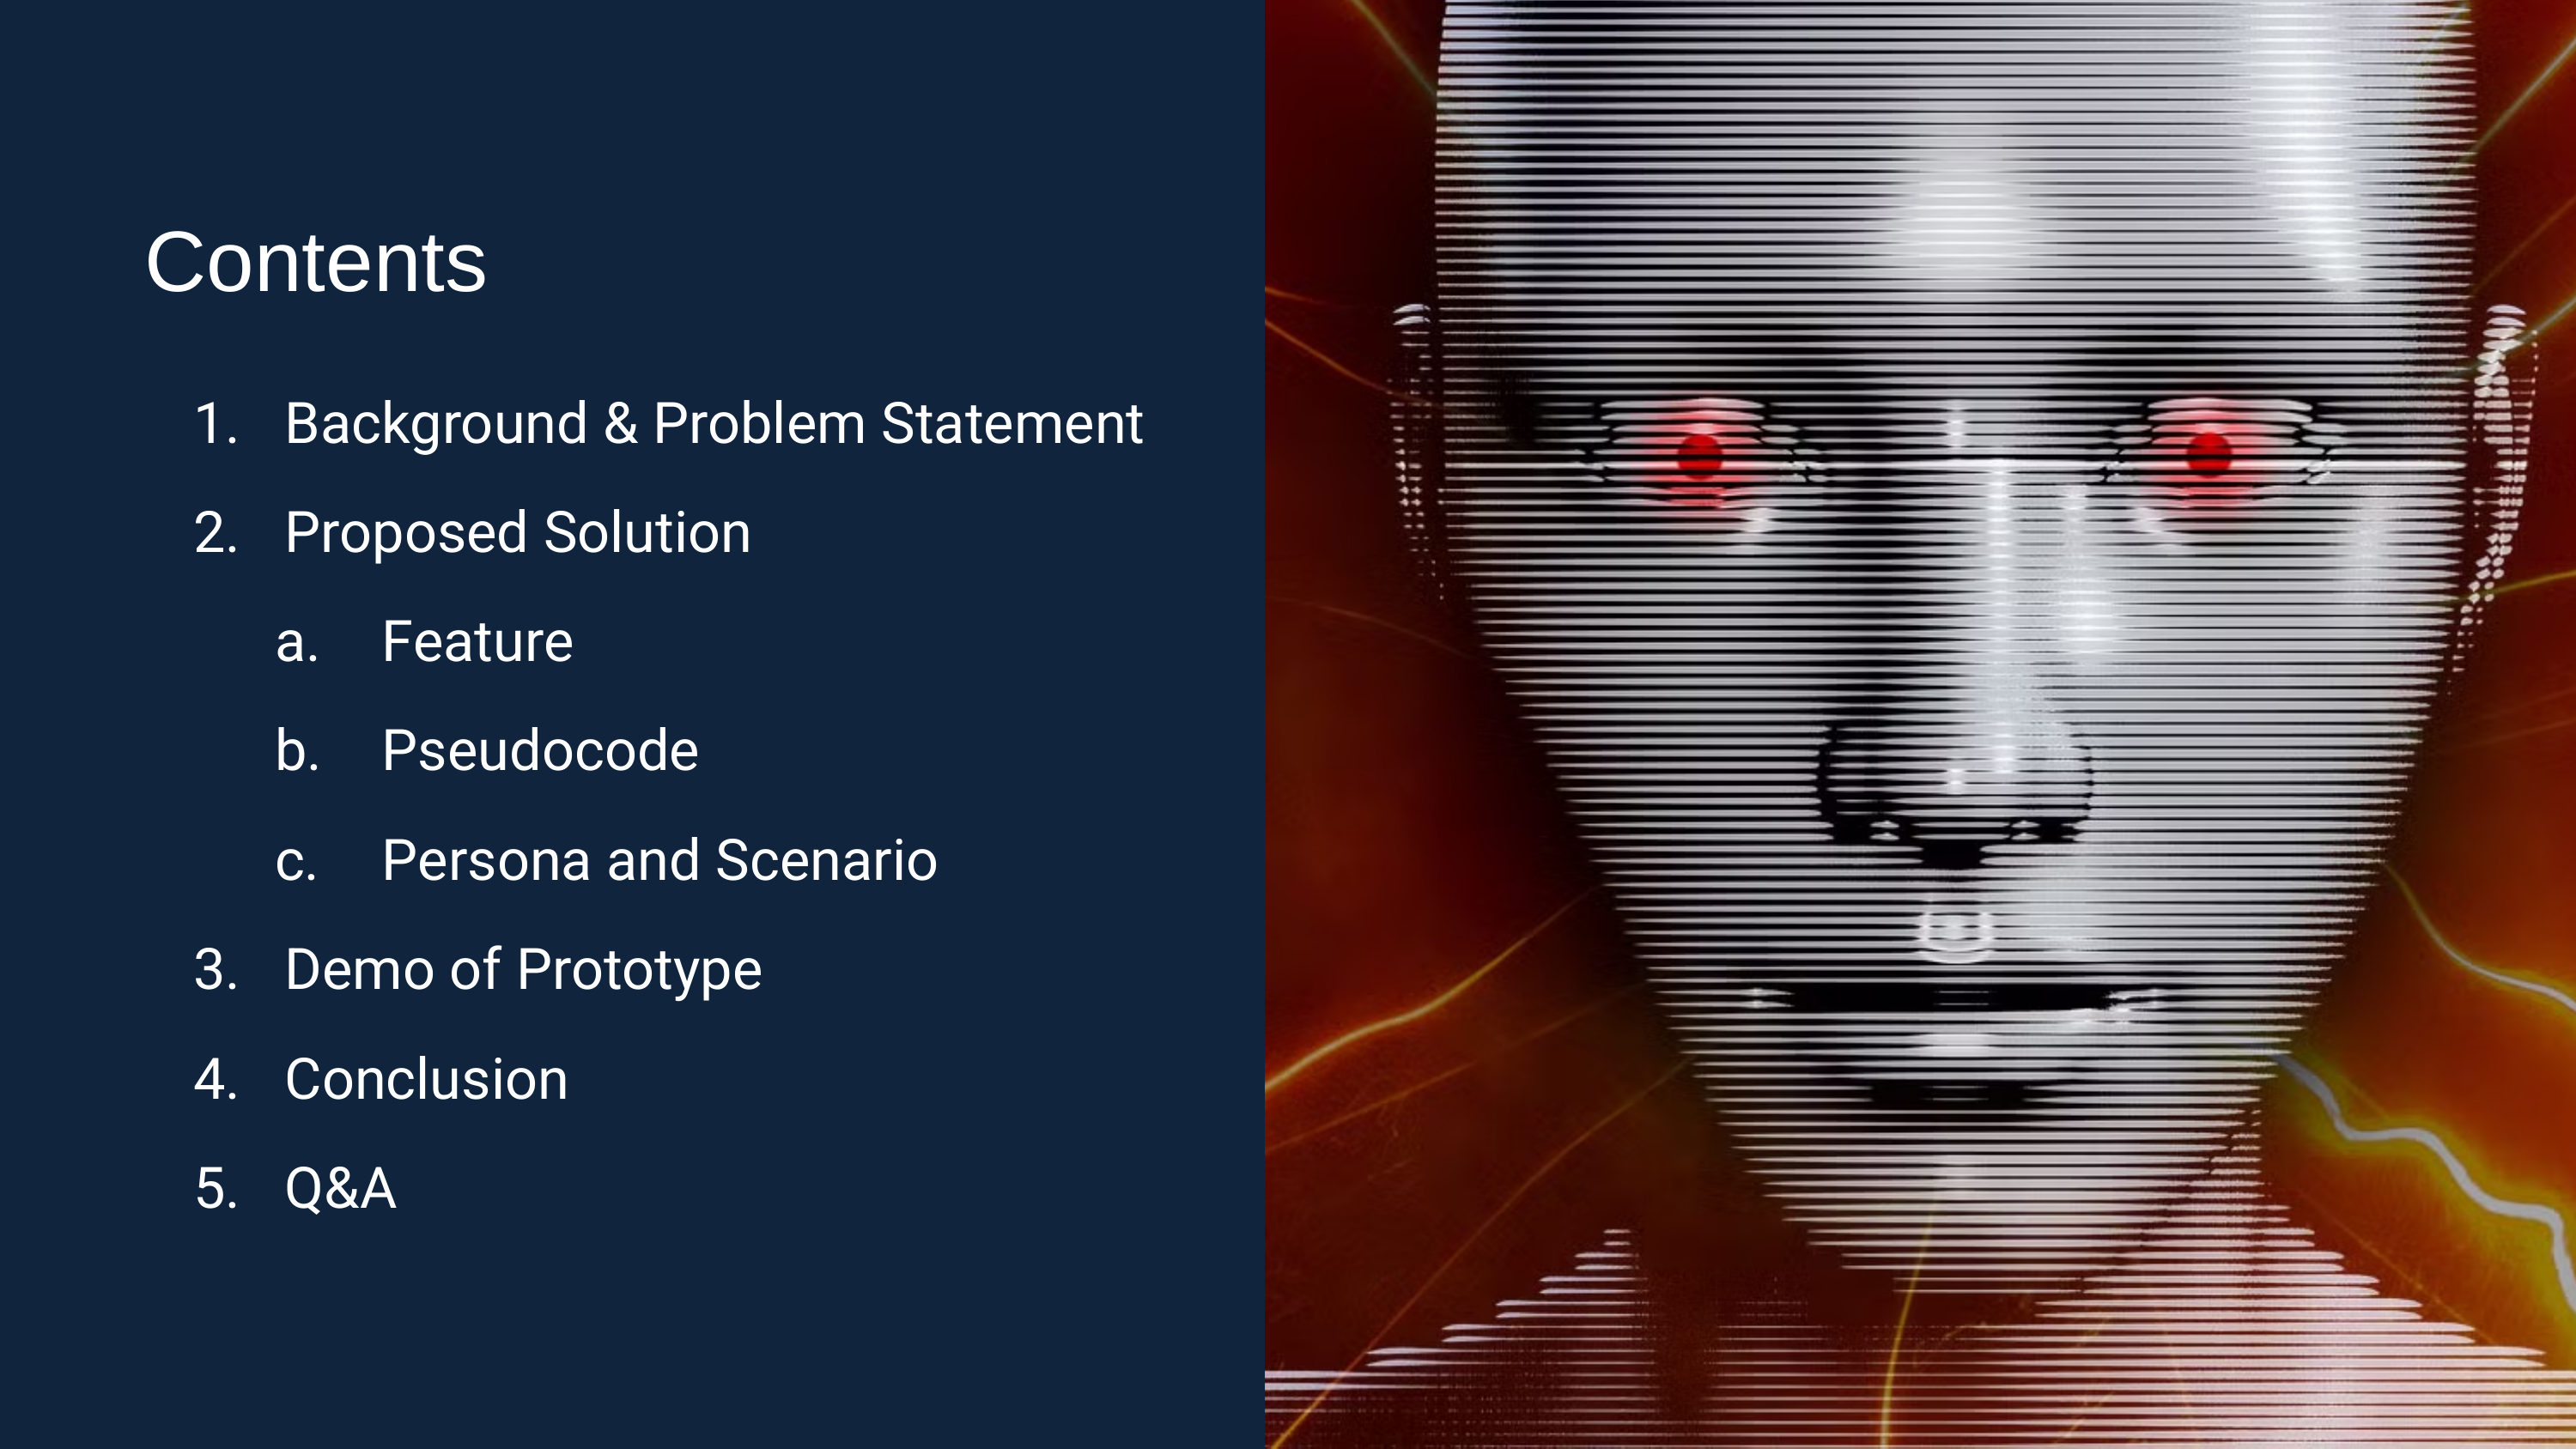

Contents
   Background & Problem Statement
   Proposed Solution
   Feature
   Pseudocode
   Persona and Scenario
   Demo of Prototype
   Conclusion
   Q&A